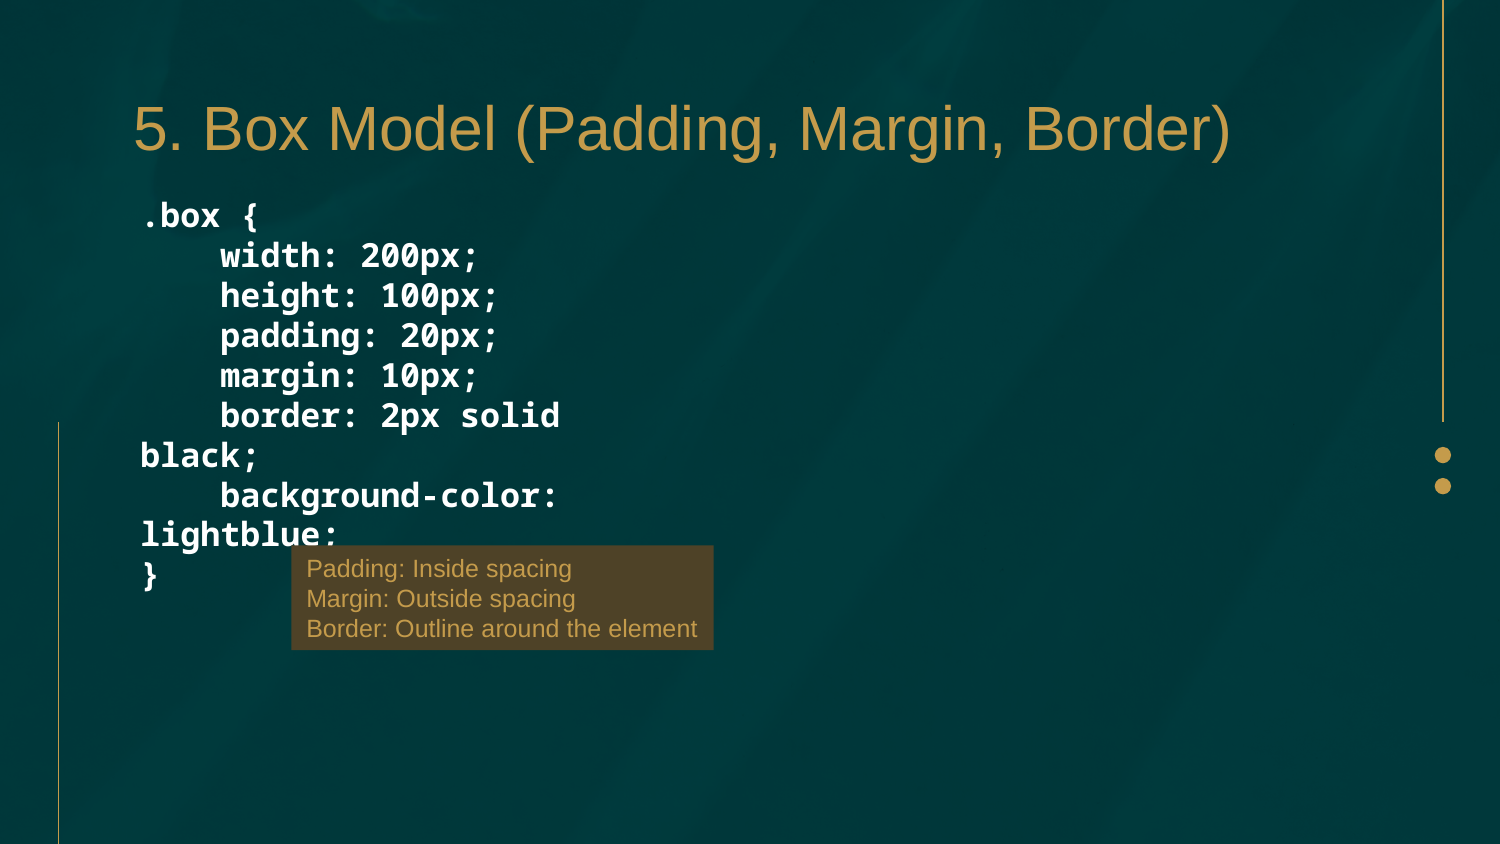

# 5. Box Model (Padding, Margin, Border)
.box {
    width: 200px;
    height: 100px;
    padding: 20px;
    margin: 10px;
    border: 2px solid black;
    background-color: lightblue;
}
Padding: Inside spacing
Margin: Outside spacing
Border: Outline around the element